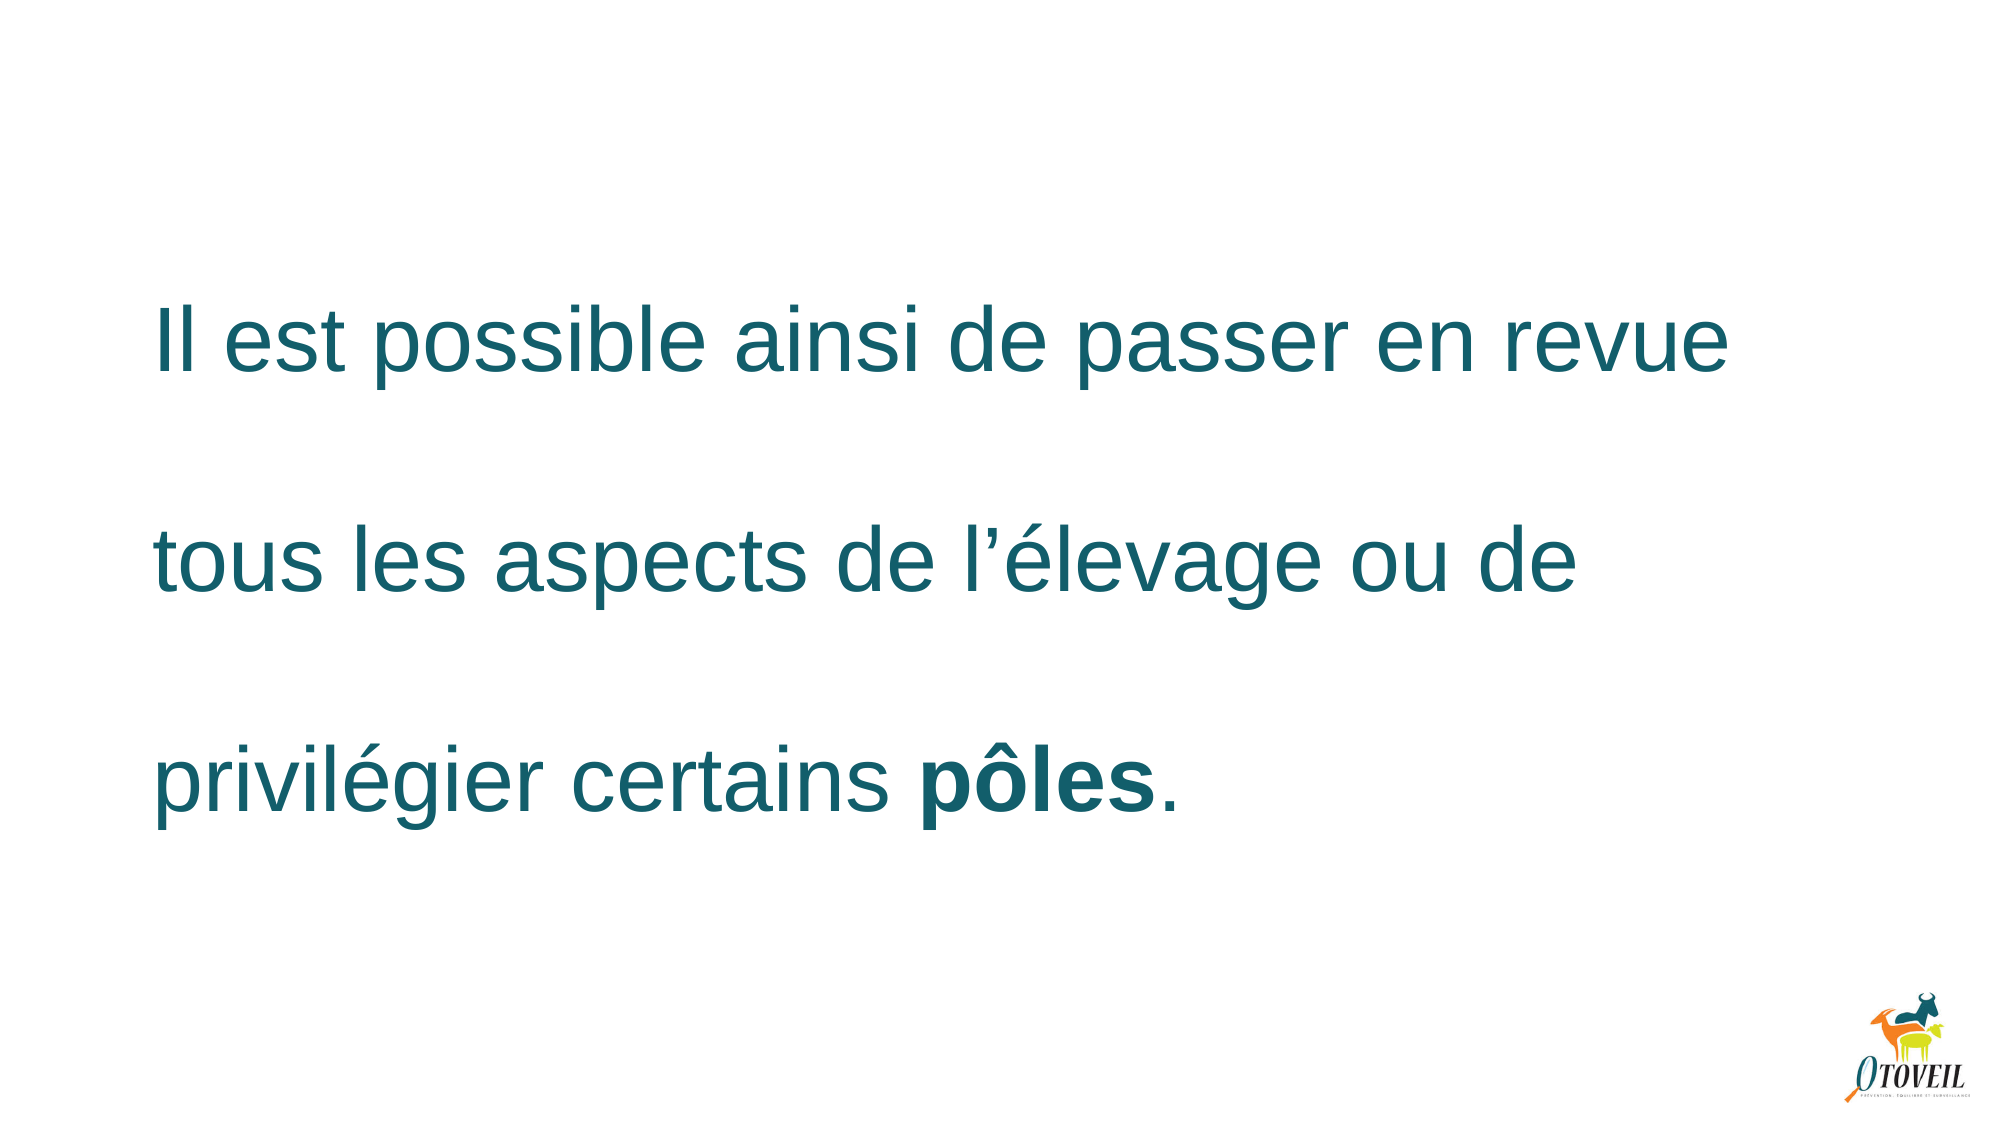

# Il est possible ainsi de passer en revue tous les aspects de l’élevage ou de privilégier certains pôles.